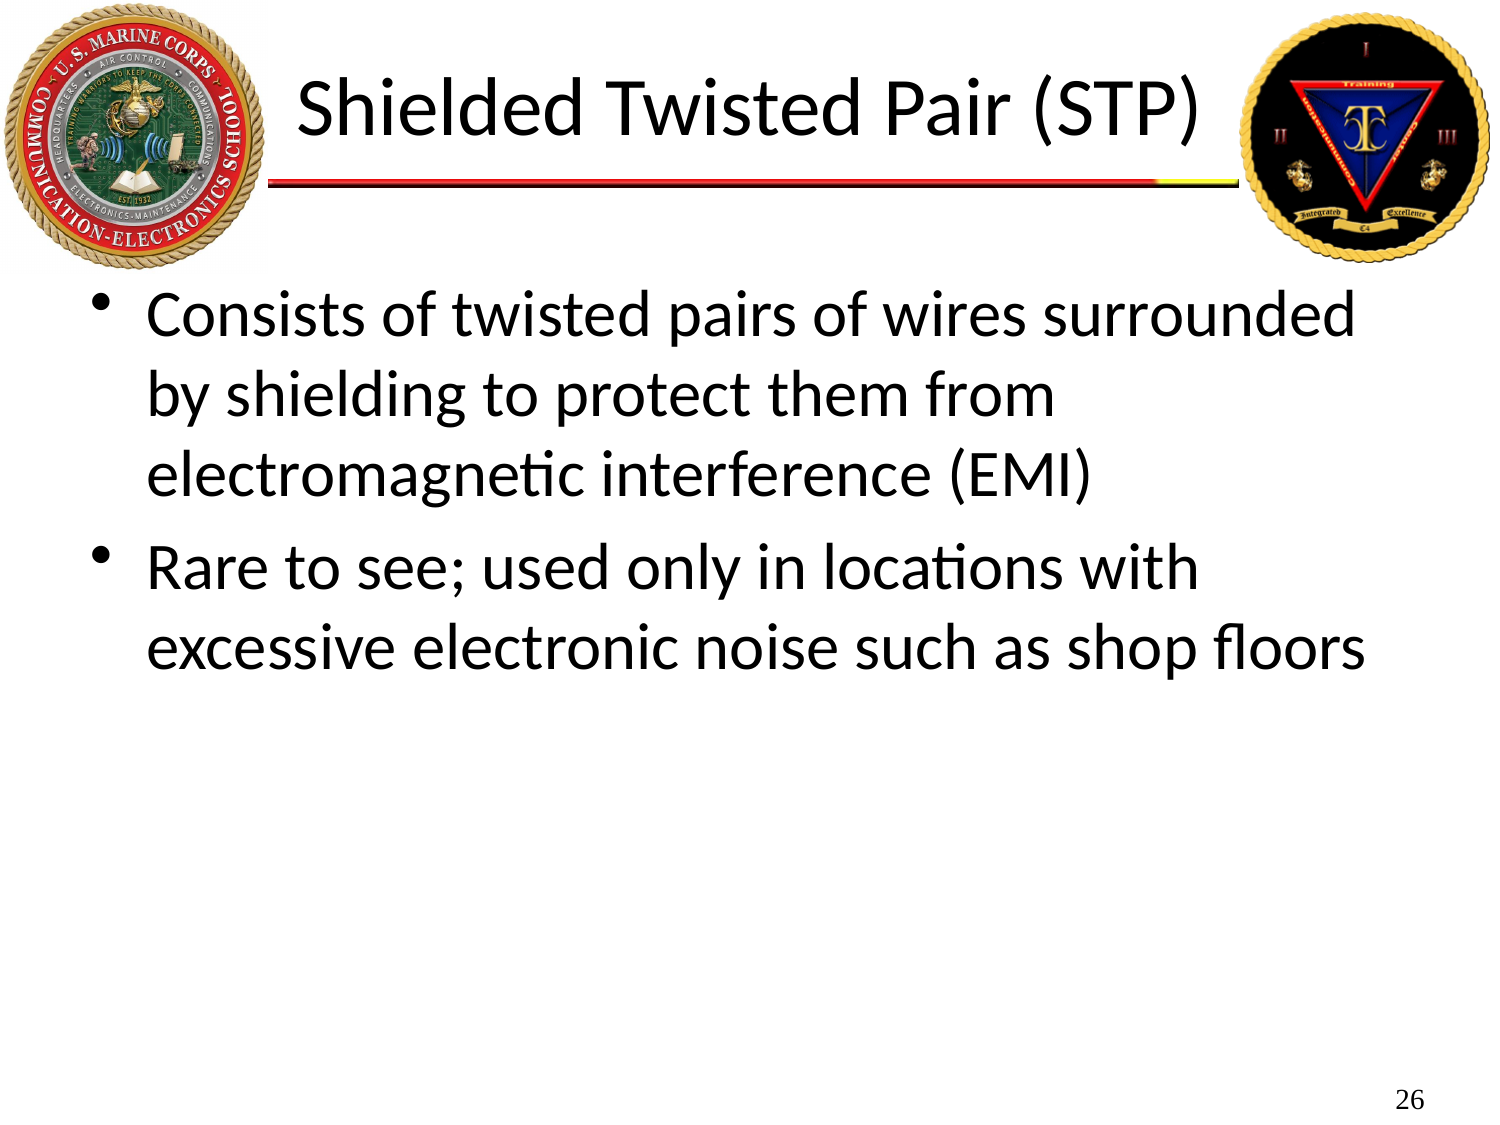

# Shielded Twisted Pair (STP)
Consists of twisted pairs of wires surrounded by shielding to protect them from electromagnetic interference (EMI)
Rare to see; used only in locations with excessive electronic noise such as shop floors